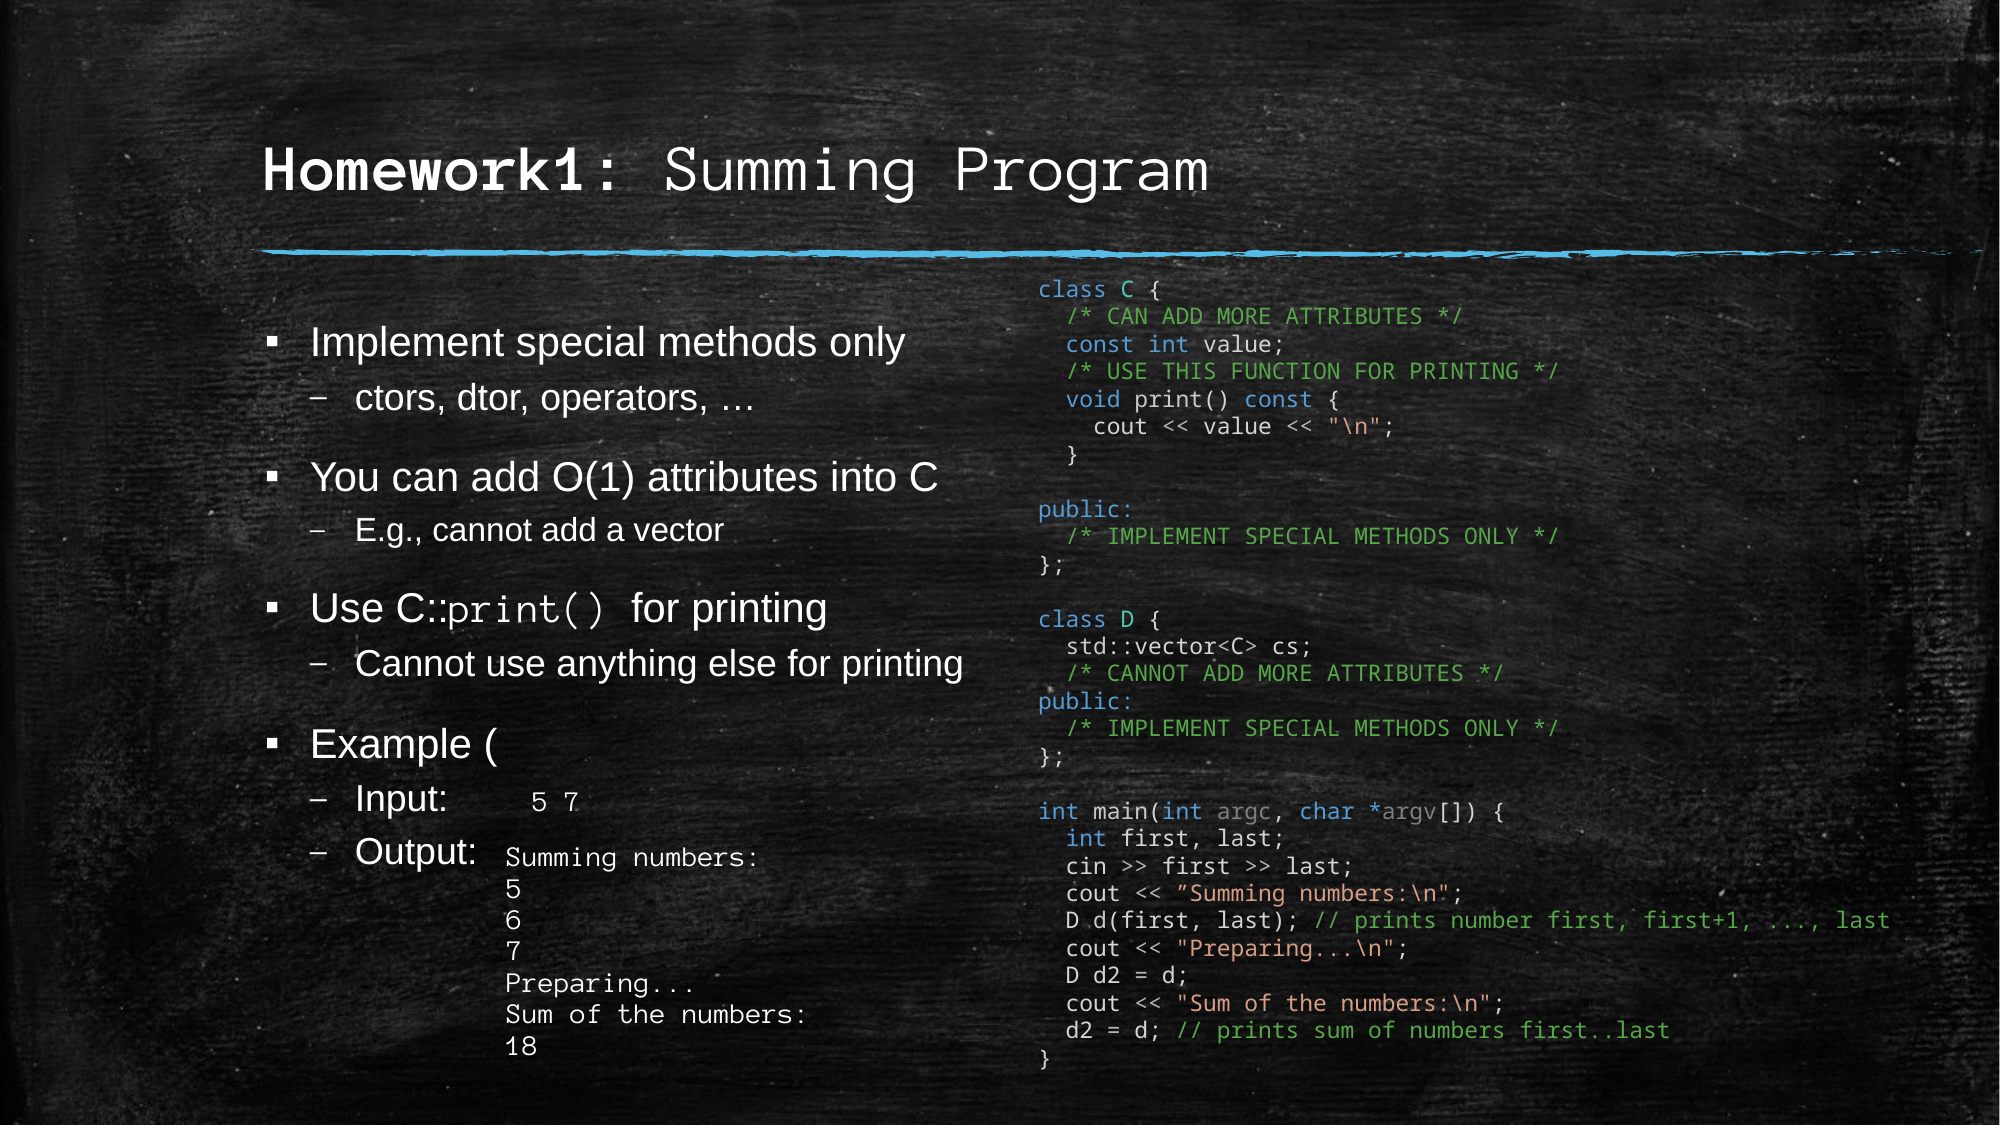

# Homework1: Summing Program
class C {
  /* CAN ADD MORE ATTRIBUTES */
  const int value;
  /* USE THIS FUNCTION FOR PRINTING */
  void print() const {
    cout << value << "\n";
  }
public:
  /* IMPLEMENT SPECIAL METHODS ONLY */
};
class D {
  std::vector<C> cs;
  /* CANNOT ADD MORE ATTRIBUTES */
public:
  /* IMPLEMENT SPECIAL METHODS ONLY */
};
int main(int argc, char *argv[]) {
  int first, last;
  cin >> first >> last;
  cout << ”Summing numbers:\n";
  D d(first, last); // prints number first, first+1, ..., last
  cout << "Preparing...\n";
  D d2 = d;
  cout << "Sum of the numbers:\n";
  d2 = d; // prints sum of numbers first..last
}
Implement special methods only
ctors, dtor, operators, …
You can add O(1) attributes into C
E.g., cannot add a vector
Use C::print() for printing
Cannot use anything else for printing
Example (
Input:        5 7
Output:

Summing numbers:
5
6
7
Preparing...
Sum of the numbers:
18